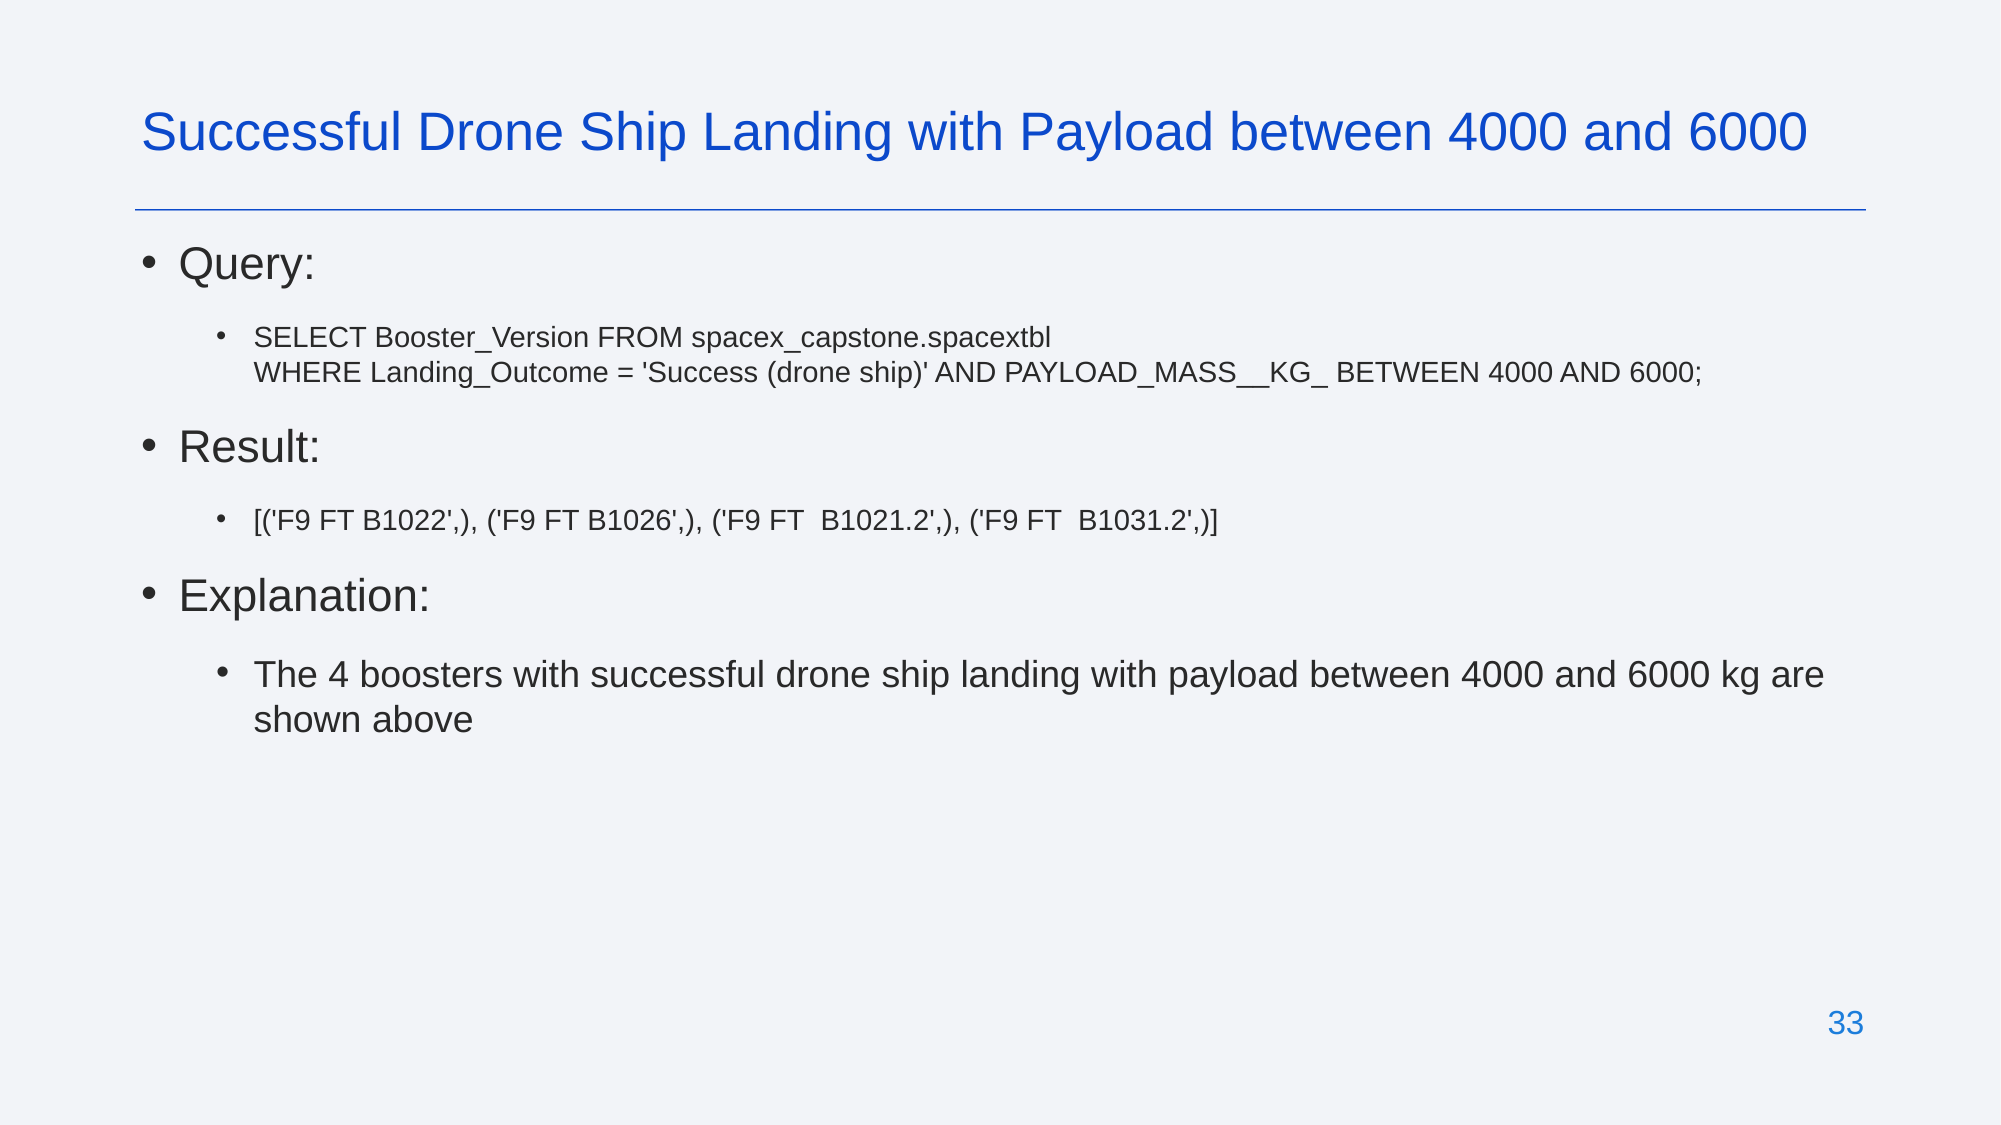

Successful Drone Ship Landing with Payload between 4000 and 6000
Query:
SELECT Booster_Version FROM spacex_capstone.spacextbl
WHERE Landing_Outcome = 'Success (drone ship)' AND PAYLOAD_MASS__KG_ BETWEEN 4000 AND 6000;
Result:
[('F9 FT B1022',), ('F9 FT B1026',), ('F9 FT  B1021.2',), ('F9 FT  B1031.2',)]
Explanation:
The 4 boosters with successful drone ship landing with payload between 4000 and 6000 kg are shown above
33